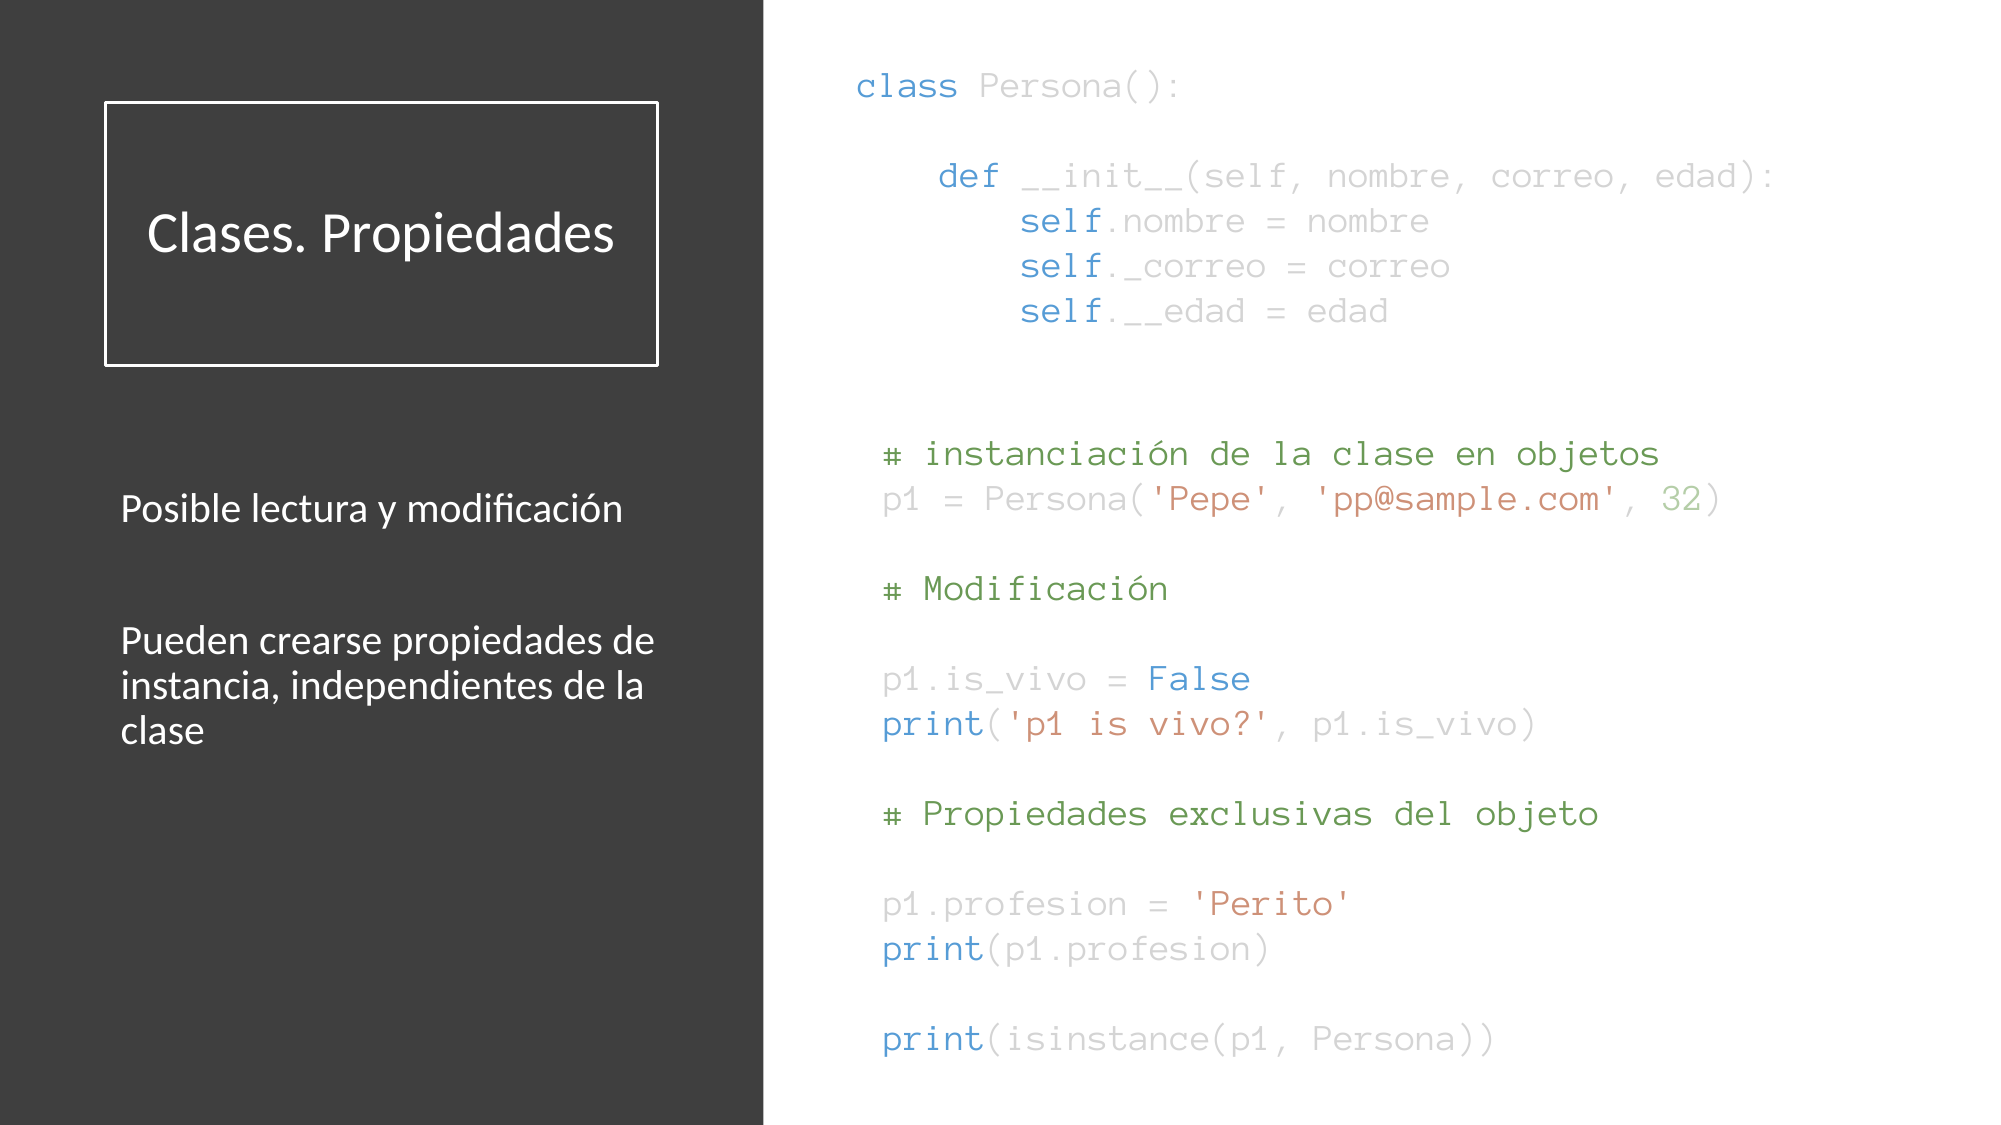

class Persona():
    def __init__(self, nombre, correo, edad):
        self.nombre = nombre
        self._correo = correo
        self.__edad = edad
# Clases. Propiedades
# instanciación de la clase en objetos
p1 = Persona('Pepe', 'pp@sample.com', 32)

# Modificación
p1.is_vivo = False
print('p1 is vivo?', p1.is_vivo)
# Propiedades exclusivas del objeto
p1.profesion = 'Perito'
print(p1.profesion)
print(isinstance(p1, Persona))
Posible lectura y modificación

Pueden crearse propiedades de instancia, independientes de la clase